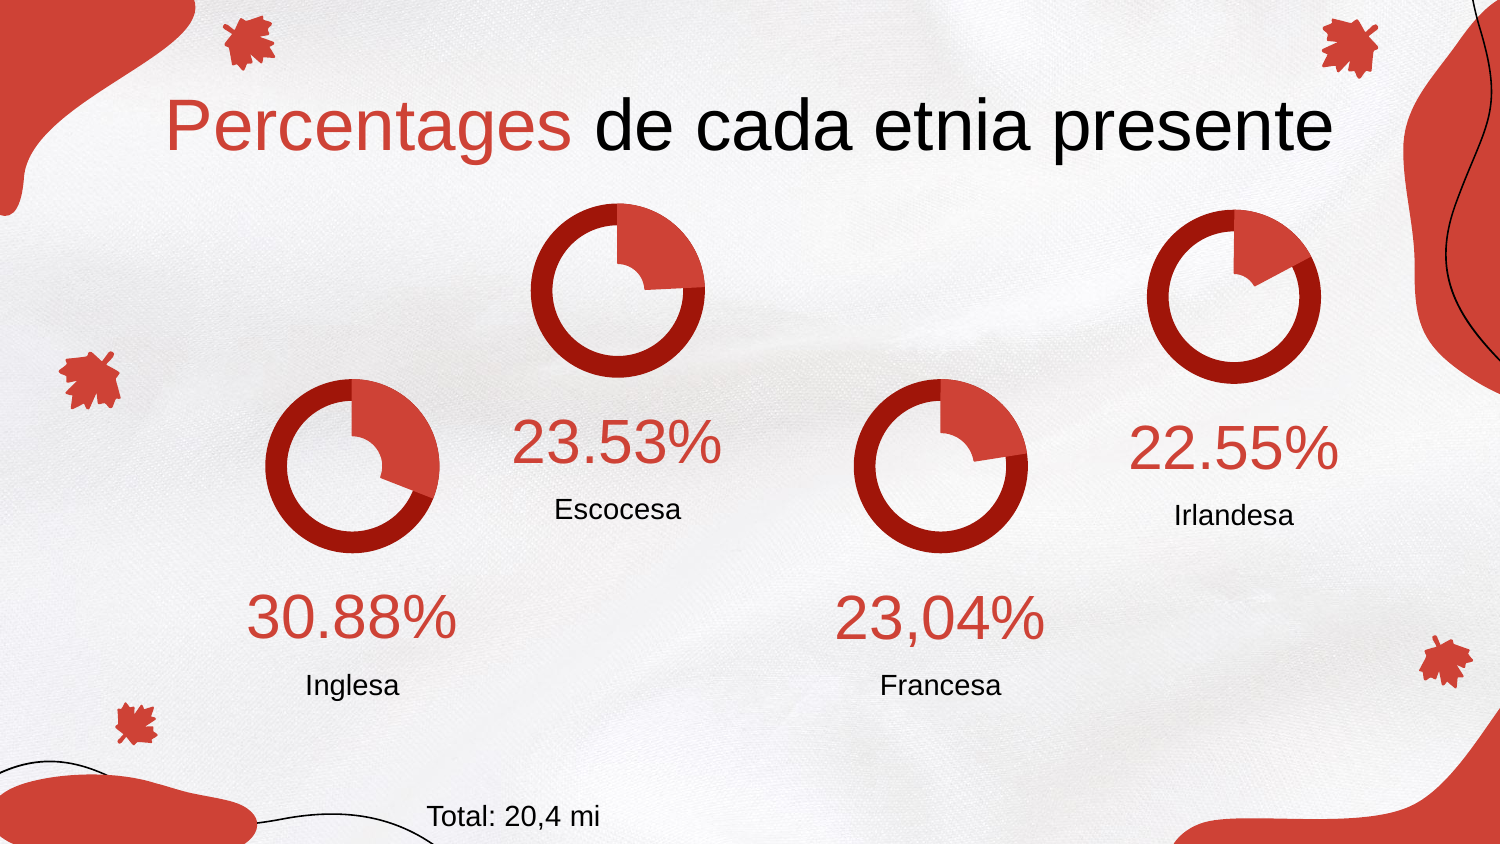

Percentages de cada etnia presente

23.53%
# 22.55%
Escocesa
Irlandesa
30.88%
23,04%
Inglesa
Francesa
Total: 20,4 mi